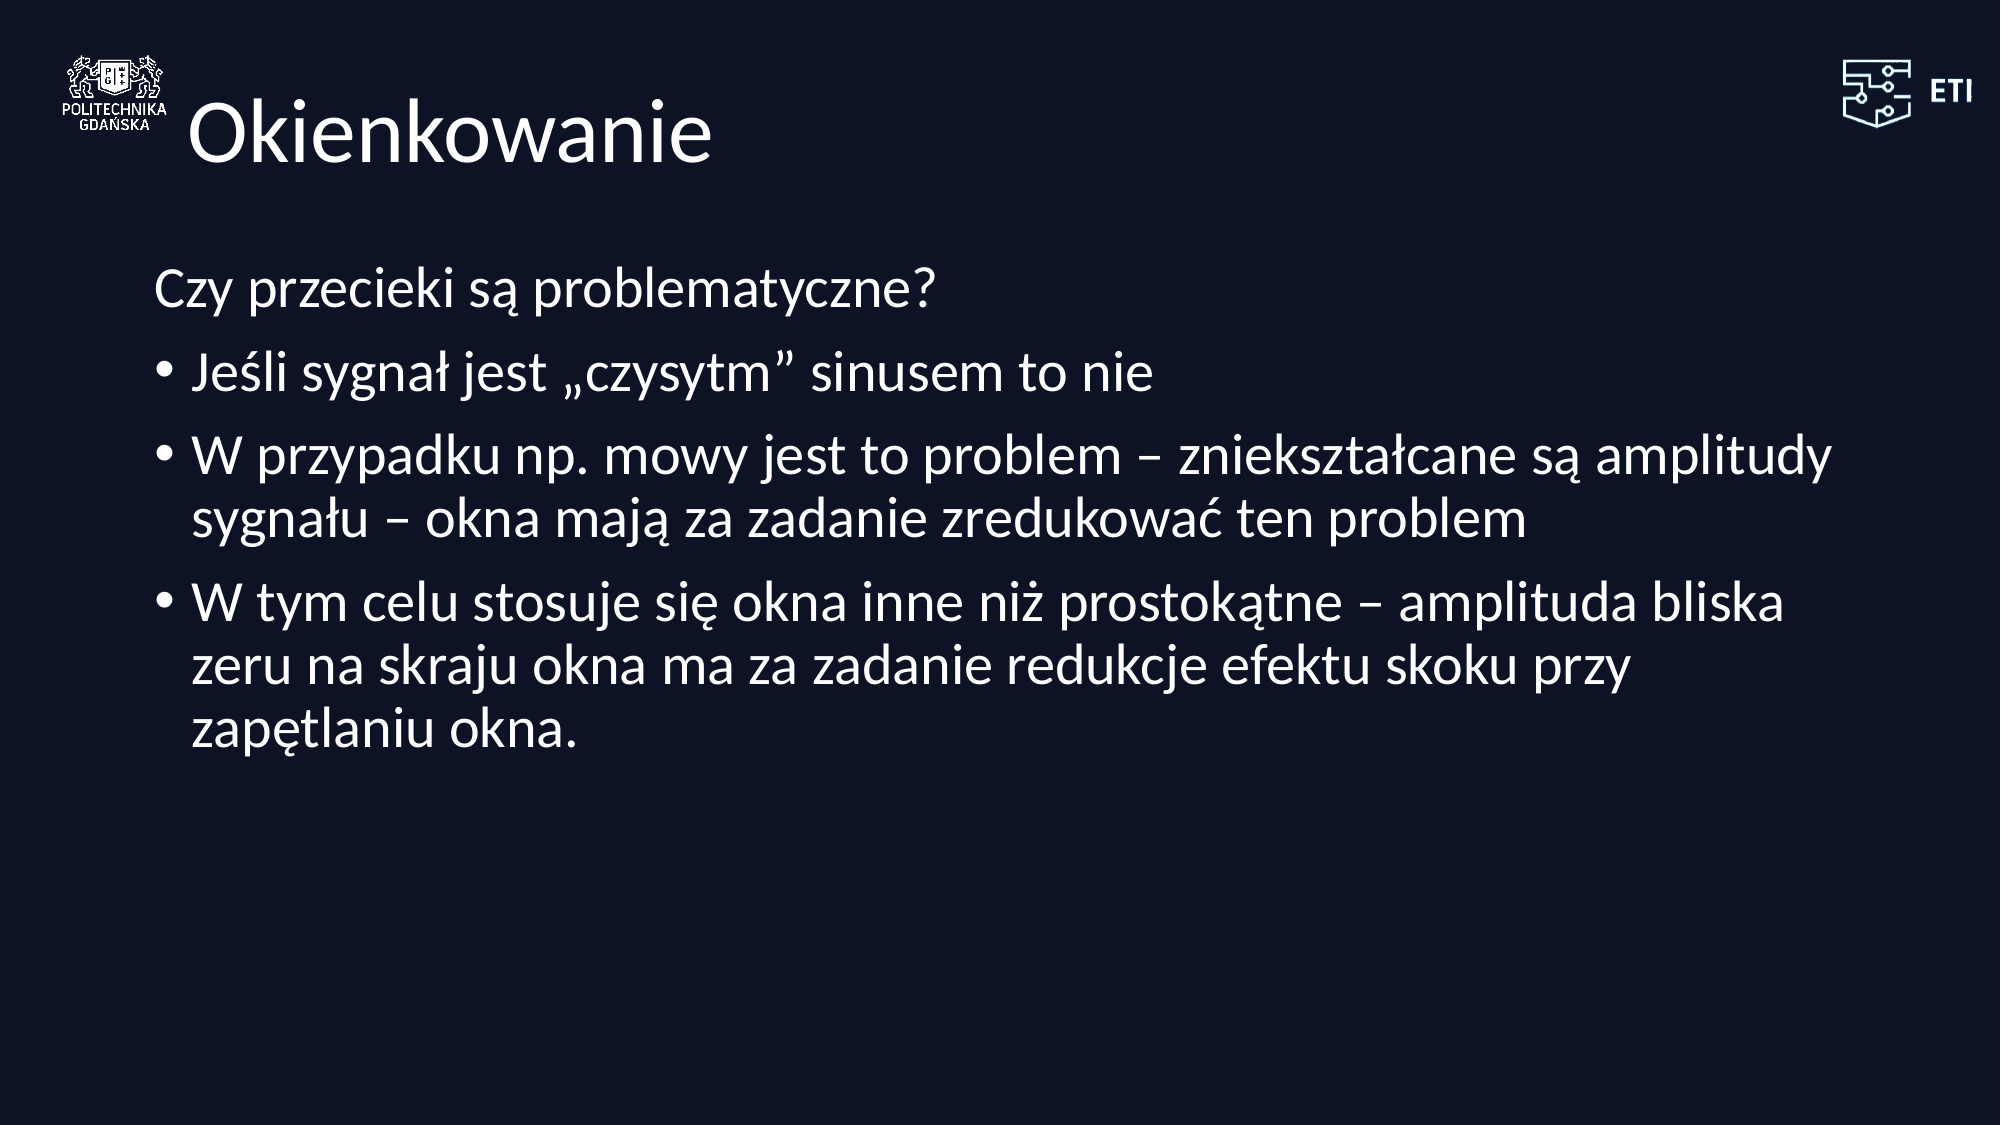

# Okienkowanie
Czy przecieki są problematyczne?
Jeśli sygnał jest „czysytm” sinusem to nie
W przypadku np. mowy jest to problem – zniekształcane są amplitudy sygnału – okna mają za zadanie zredukować ten problem
W tym celu stosuje się okna inne niż prostokątne – amplituda bliska zeru na skraju okna ma za zadanie redukcje efektu skoku przy zapętlaniu okna.